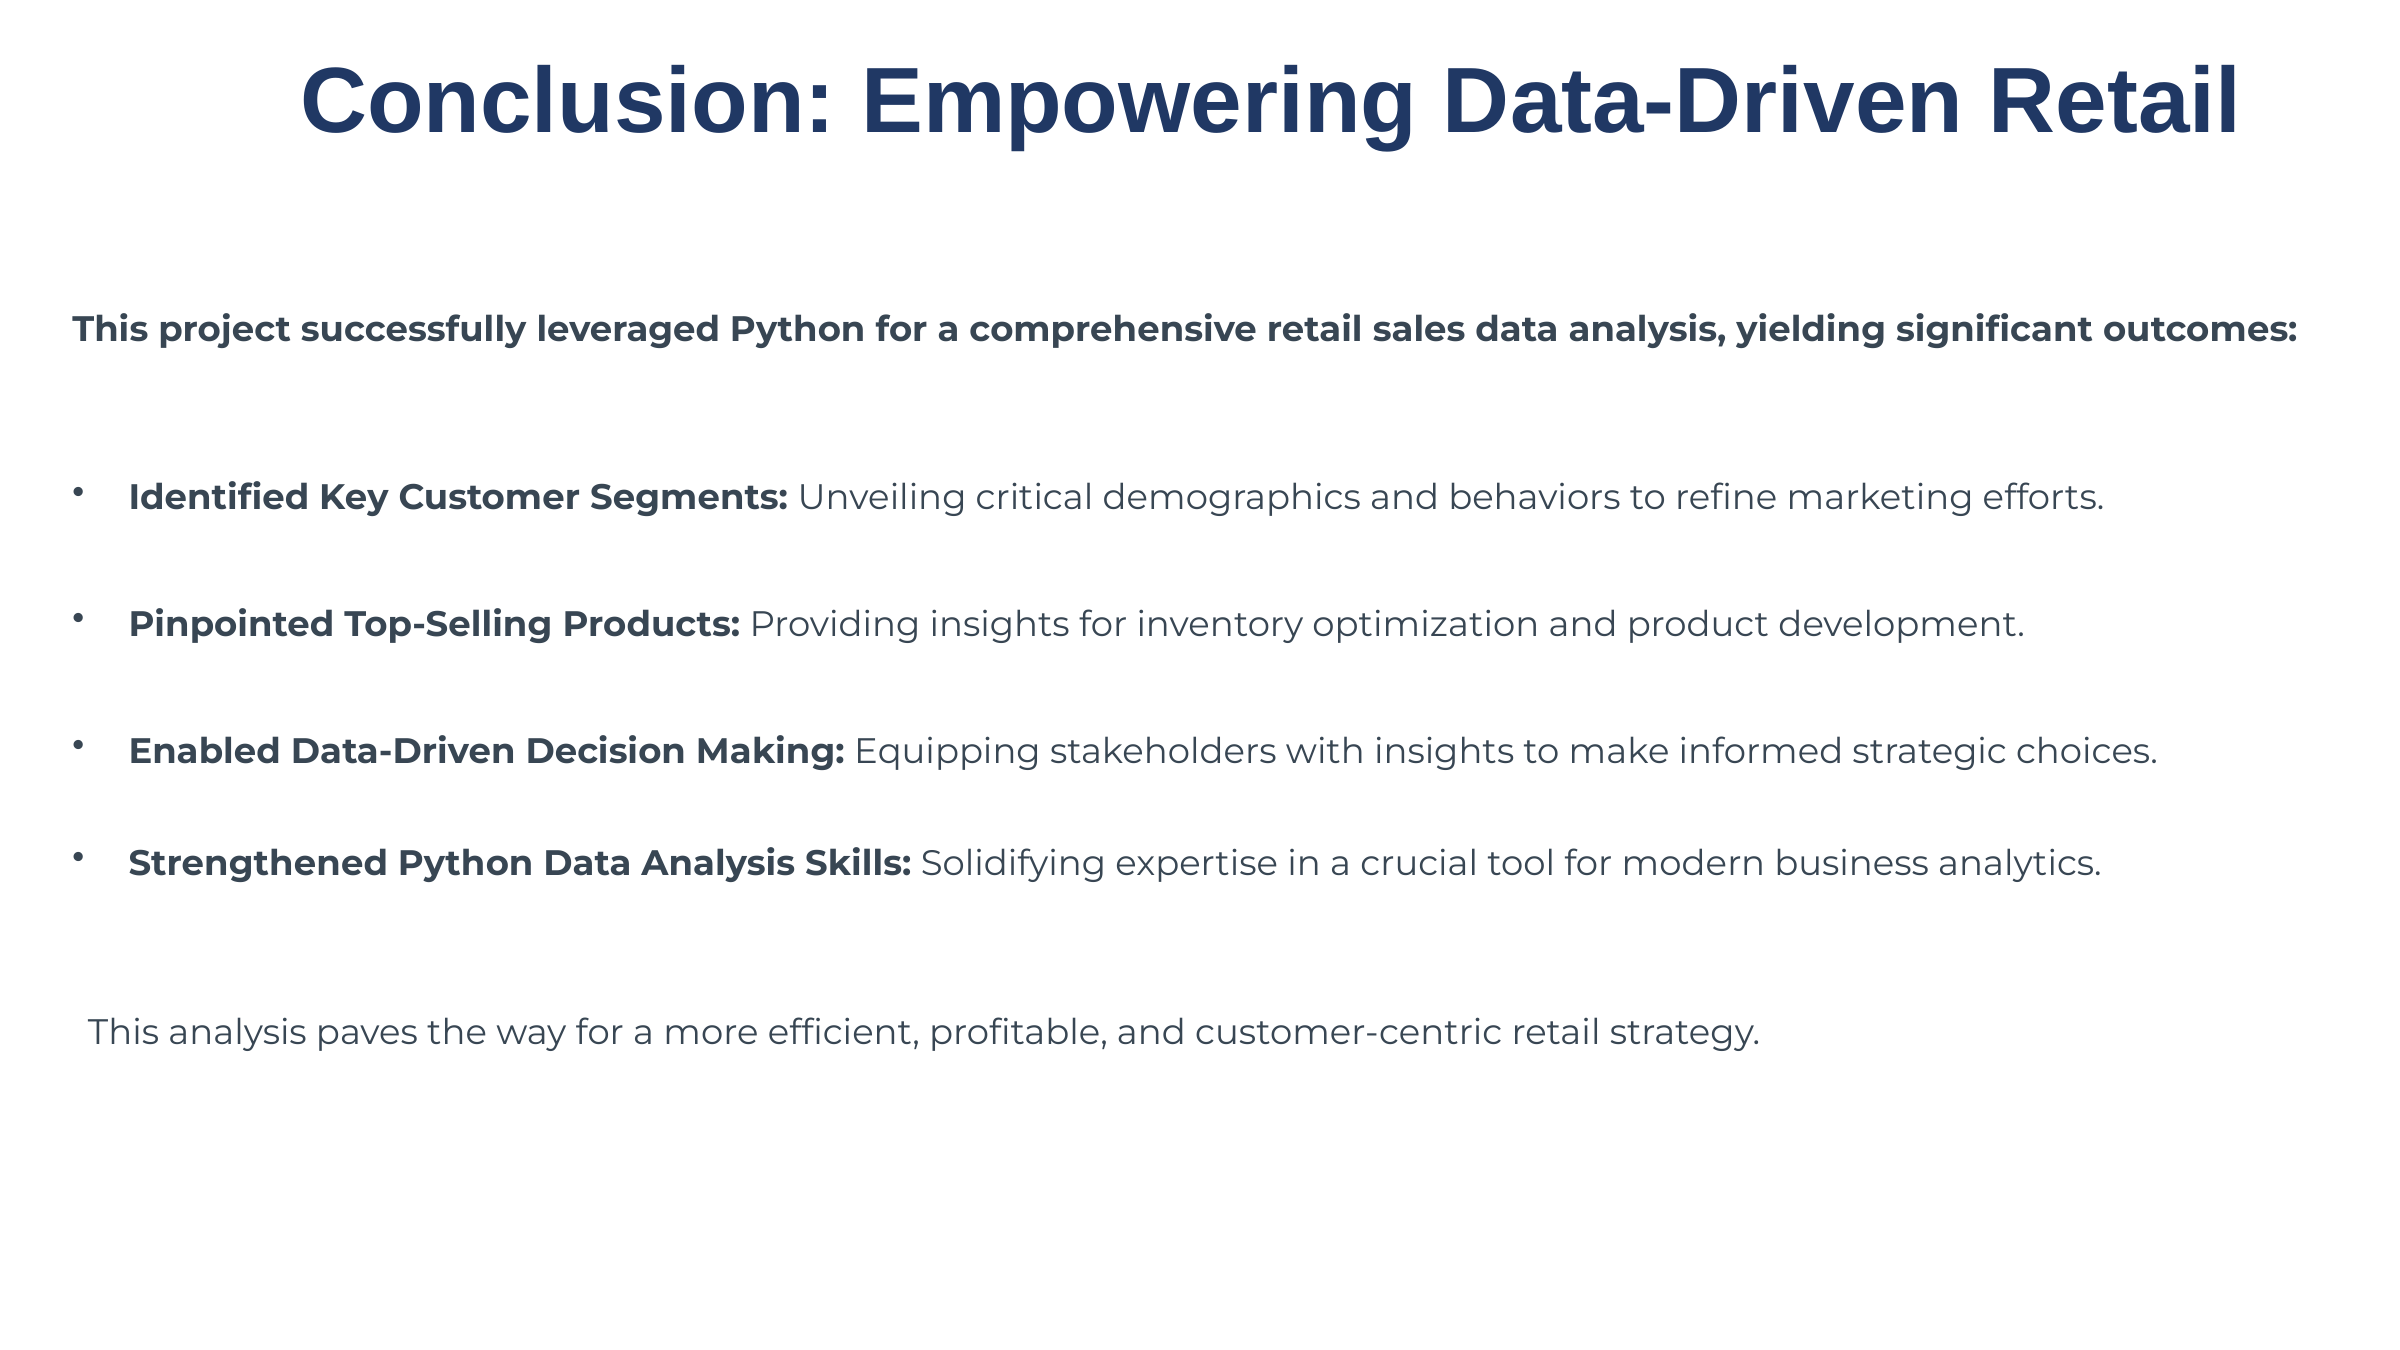

Conclusion: Empowering Data-Driven Retail
This project successfully leveraged Python for a comprehensive retail sales data analysis, yielding significant outcomes:
Identified Key Customer Segments: Unveiling critical demographics and behaviors to refine marketing efforts.
Pinpointed Top-Selling Products: Providing insights for inventory optimization and product development.
Enabled Data-Driven Decision Making: Equipping stakeholders with insights to make informed strategic choices.
Strengthened Python Data Analysis Skills: Solidifying expertise in a crucial tool for modern business analytics.
This analysis paves the way for a more efficient, profitable, and customer-centric retail strategy.